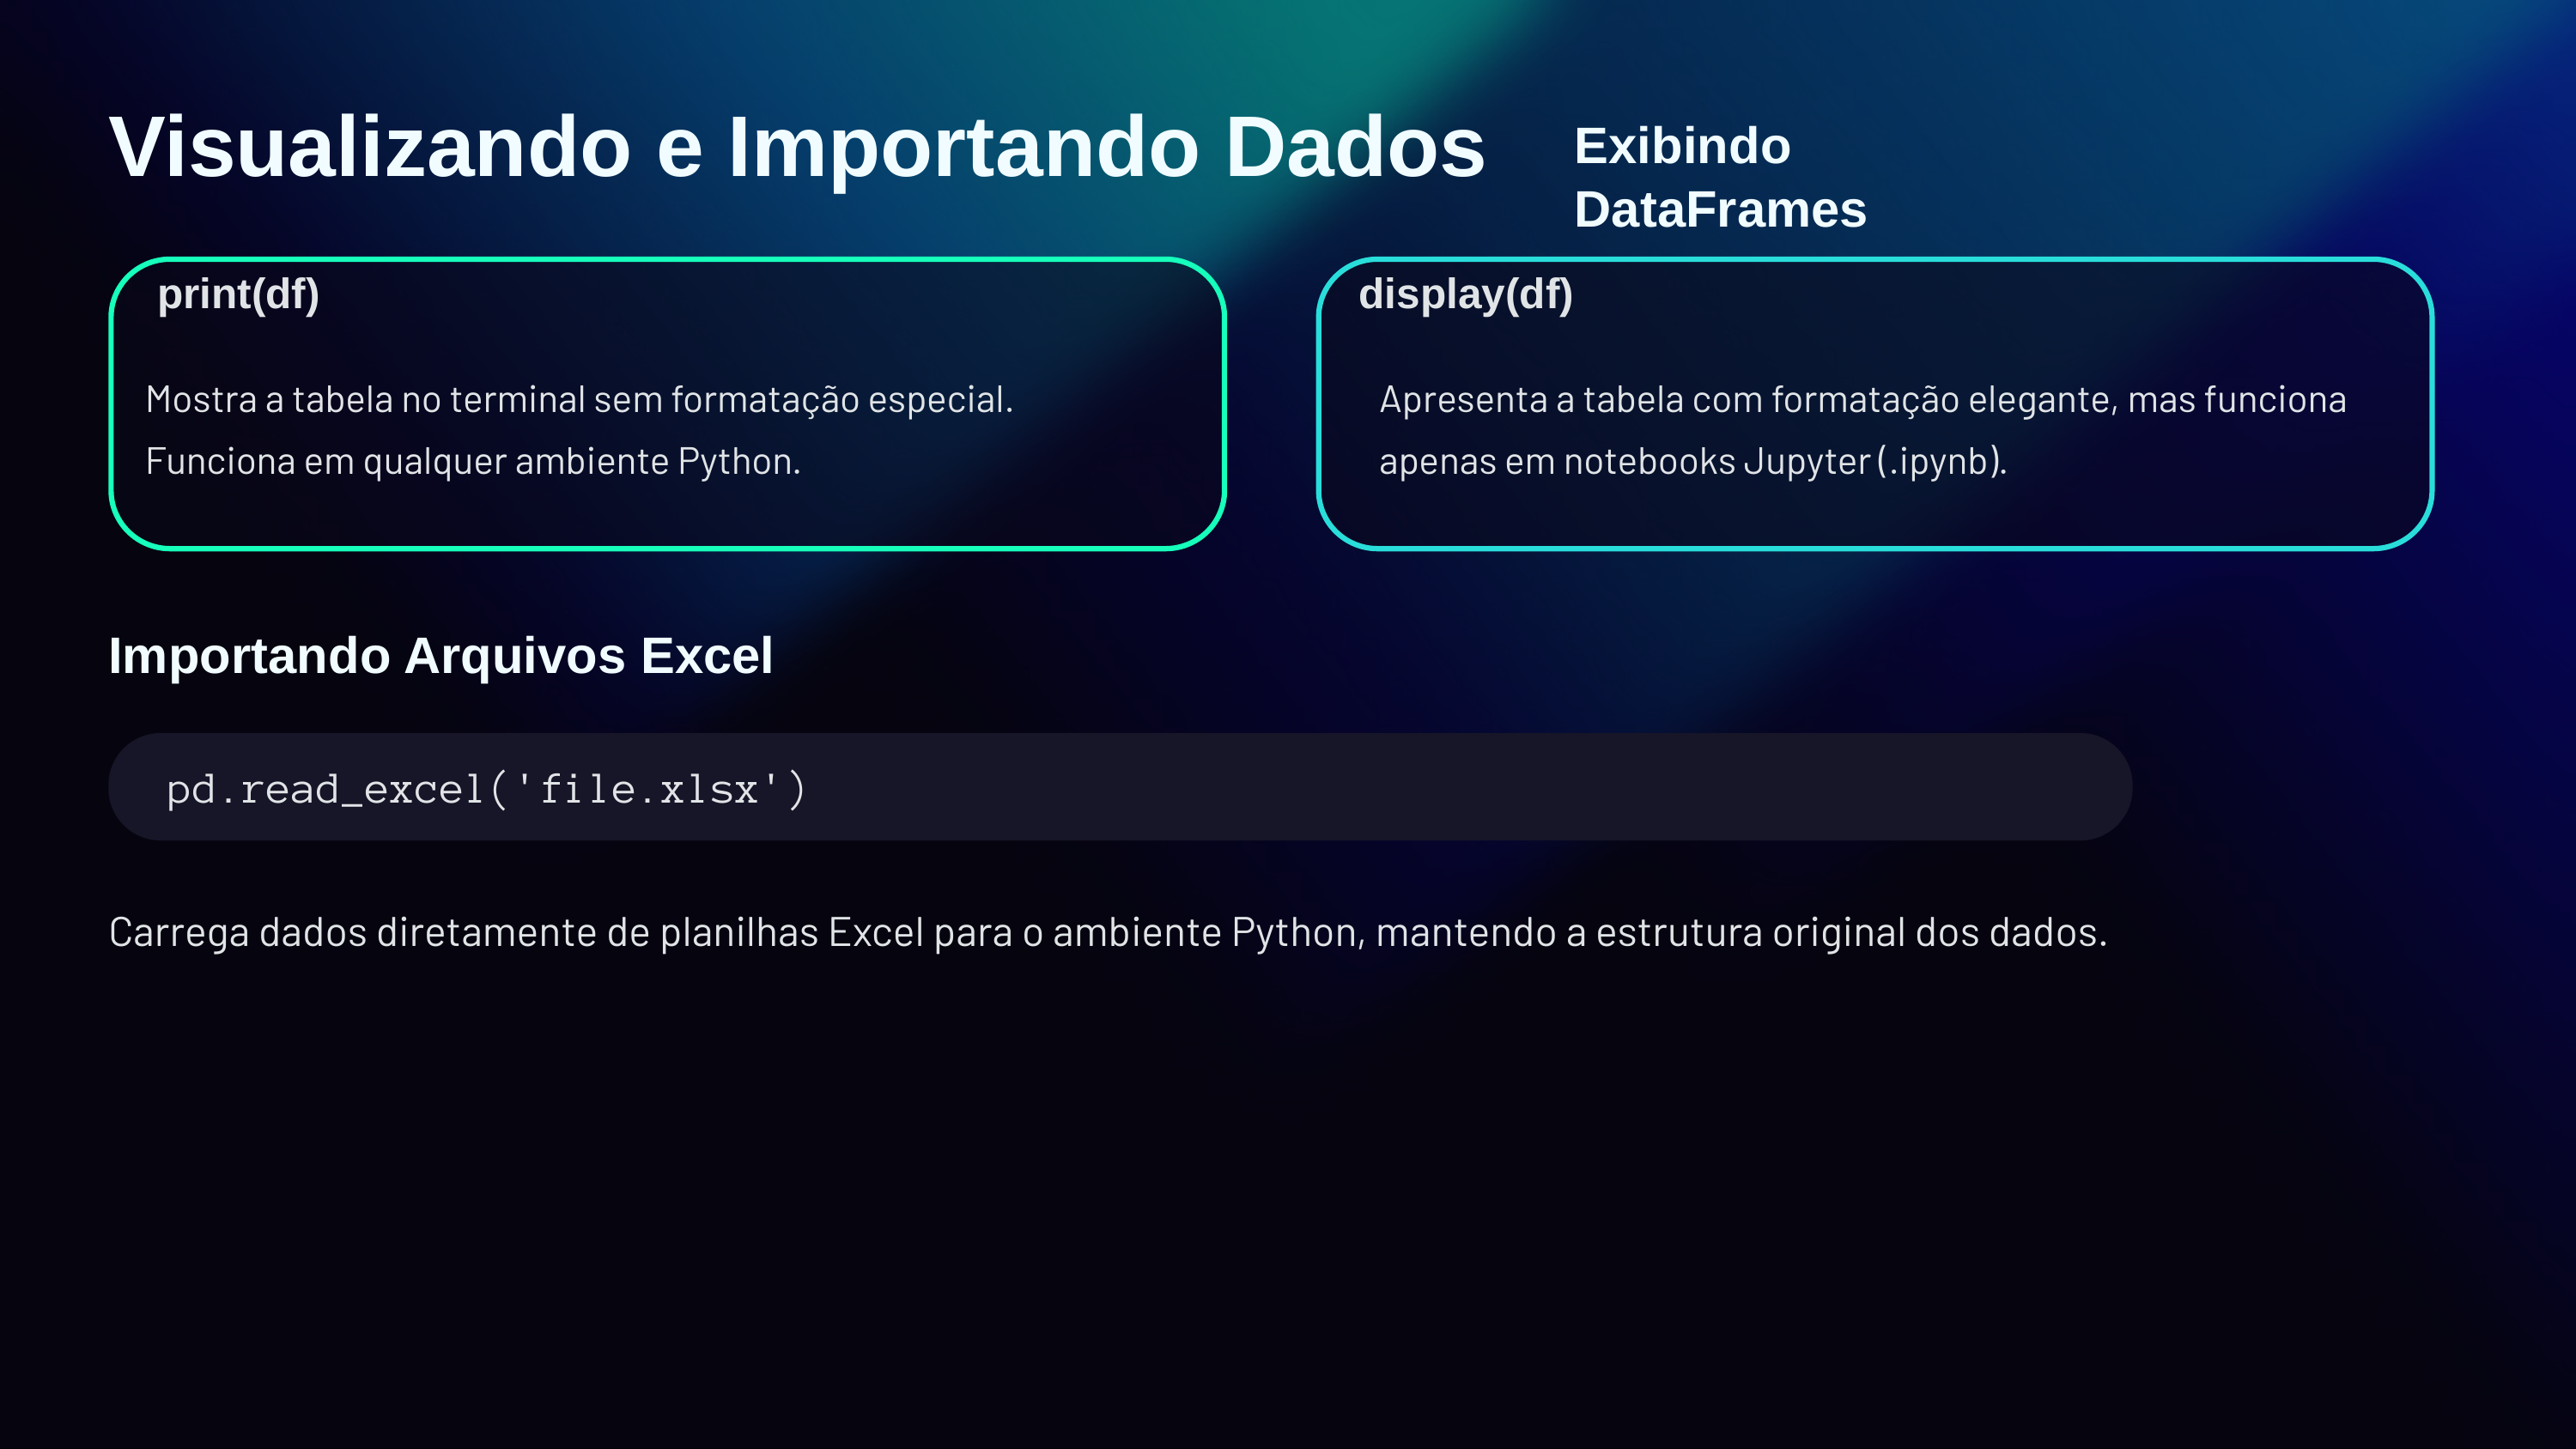

Visualizando e Importando Dados
Exibindo DataFrames

print(df)
display(df)
Mostra a tabela no terminal sem formatação especial. Funciona em qualquer ambiente Python.
Apresenta a tabela com formatação elegante, mas funciona apenas em notebooks Jupyter (.ipynb).
Importando Arquivos Excel

pd.read_excel('file.xlsx')
Carrega dados diretamente de planilhas Excel para o ambiente Python, mantendo a estrutura original dos dados.